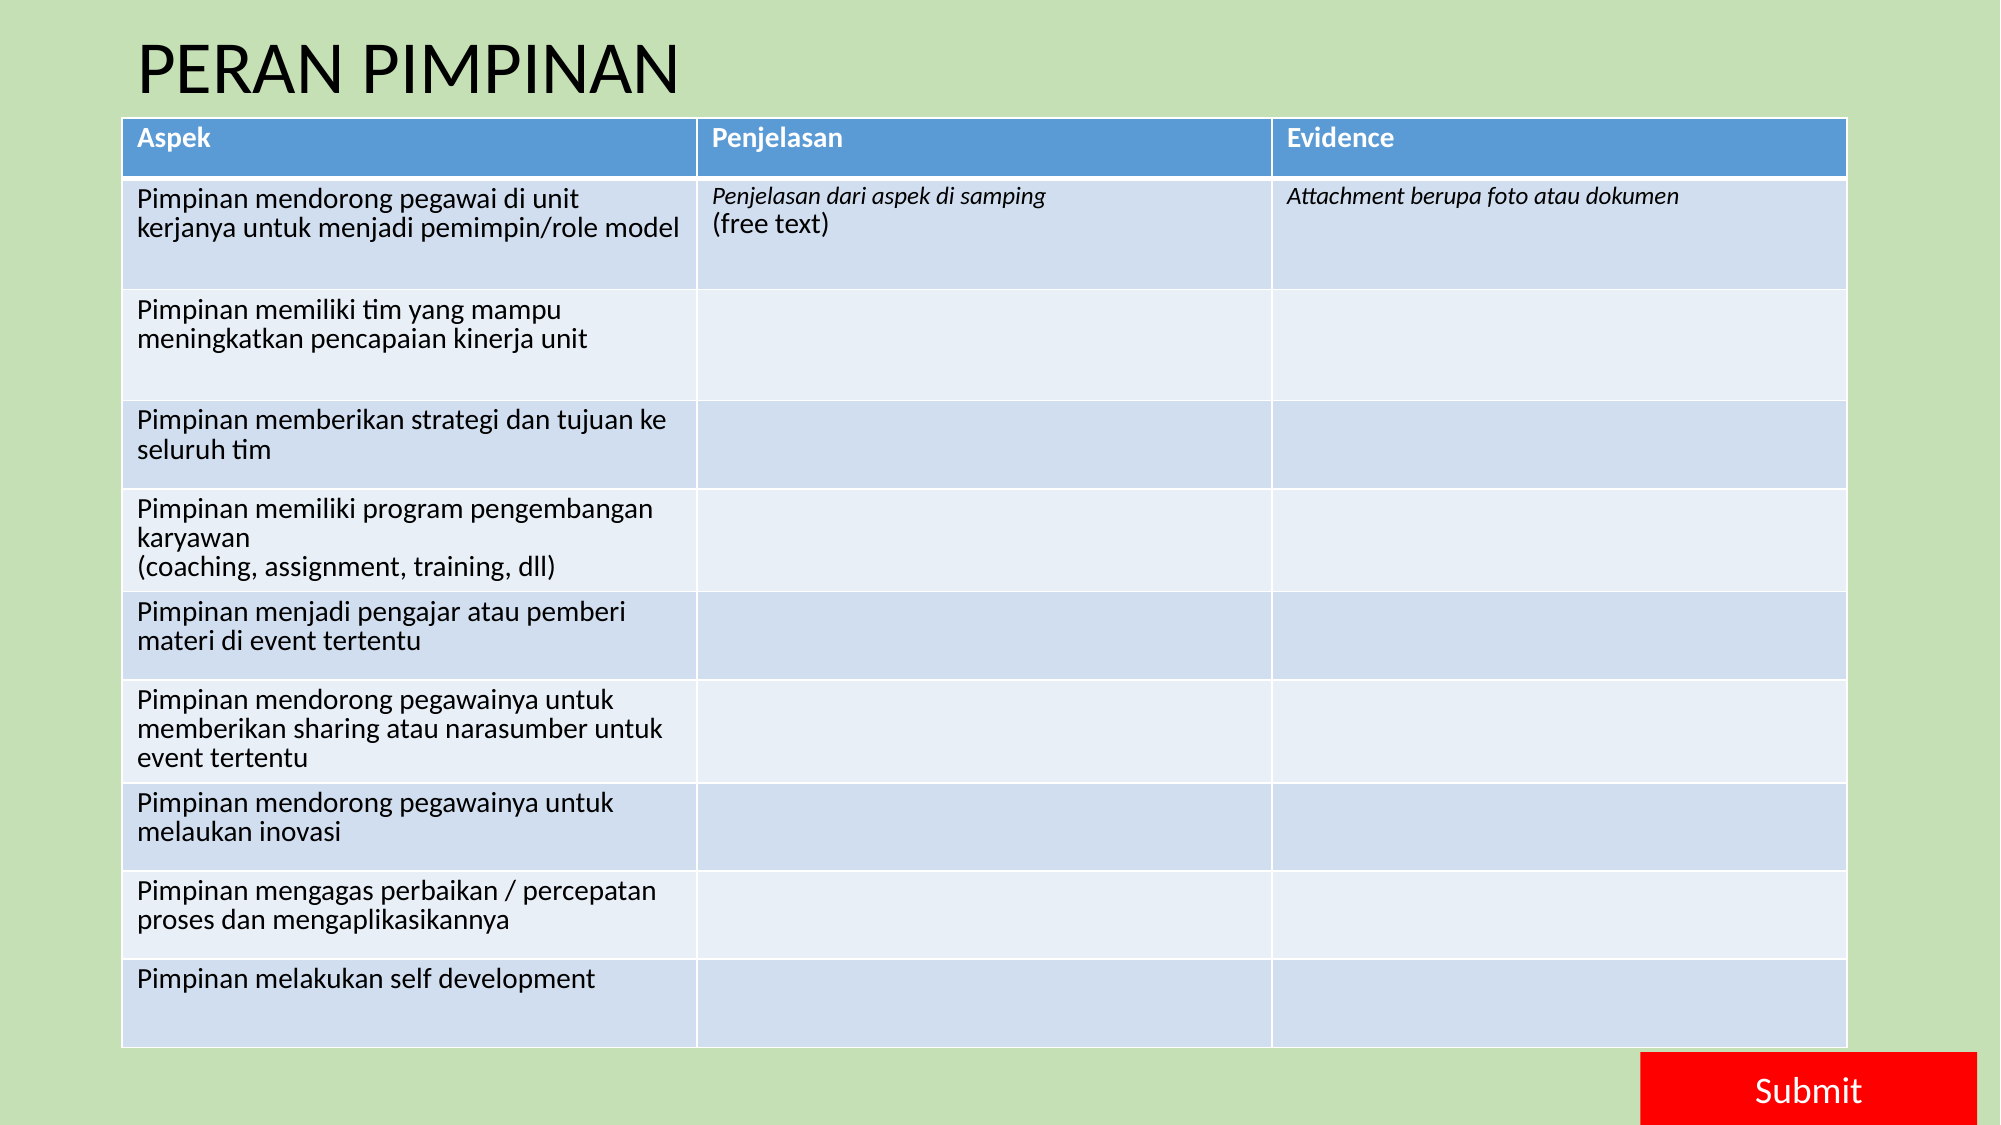

# PERAN PIMPINAN
| Aspek | Penjelasan | Evidence |
| --- | --- | --- |
| Pimpinan mendorong pegawai di unit kerjanya untuk menjadi pemimpin/role model | Penjelasan dari aspek di samping (free text) | Attachment berupa foto atau dokumen |
| Pimpinan memiliki tim yang mampu meningkatkan pencapaian kinerja unit |  |  |
| Pimpinan memberikan strategi dan tujuan ke seluruh tim |  |  |
| Pimpinan memiliki program pengembangan karyawan (coaching, assignment, training, dll) |  |  |
| Pimpinan menjadi pengajar atau pemberi materi di event tertentu |  |  |
| Pimpinan mendorong pegawainya untuk memberikan sharing atau narasumber untuk event tertentu |  |  |
| Pimpinan mendorong pegawainya untuk melaukan inovasi |  |  |
| Pimpinan mengagas perbaikan / percepatan proses dan mengaplikasikannya |  |  |
| Pimpinan melakukan self development |  |  |
Submit